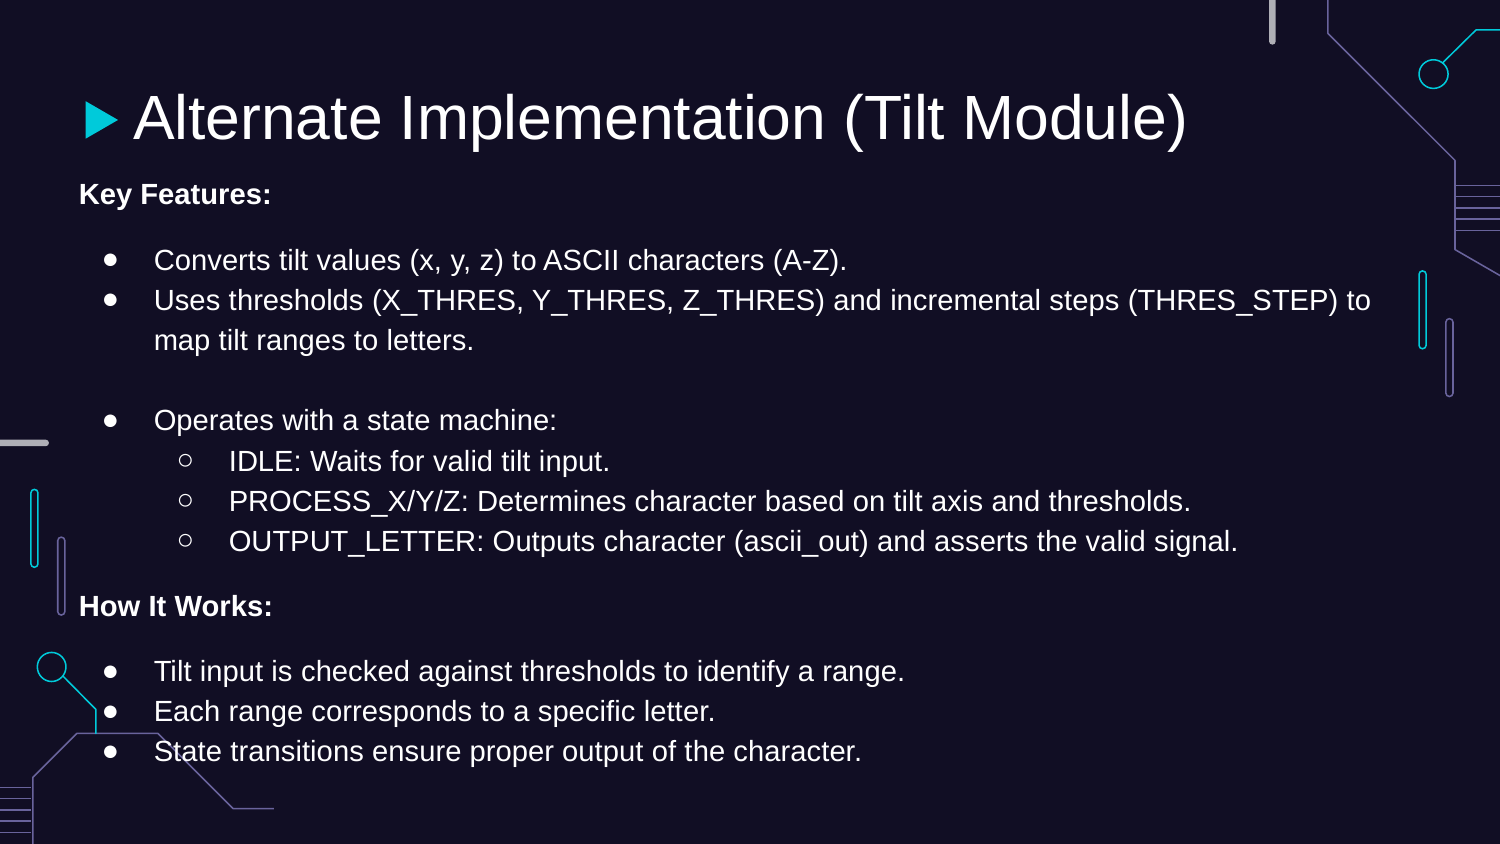

# Alternate Implementation (Tilt Module)
Key Features:
Converts tilt values (x, y, z) to ASCII characters (A-Z).
Uses thresholds (X_THRES, Y_THRES, Z_THRES) and incremental steps (THRES_STEP) to map tilt ranges to letters.

Operates with a state machine:
IDLE: Waits for valid tilt input.
PROCESS_X/Y/Z: Determines character based on tilt axis and thresholds.
OUTPUT_LETTER: Outputs character (ascii_out) and asserts the valid signal.
How It Works:
Tilt input is checked against thresholds to identify a range.
Each range corresponds to a specific letter.
State transitions ensure proper output of the character.